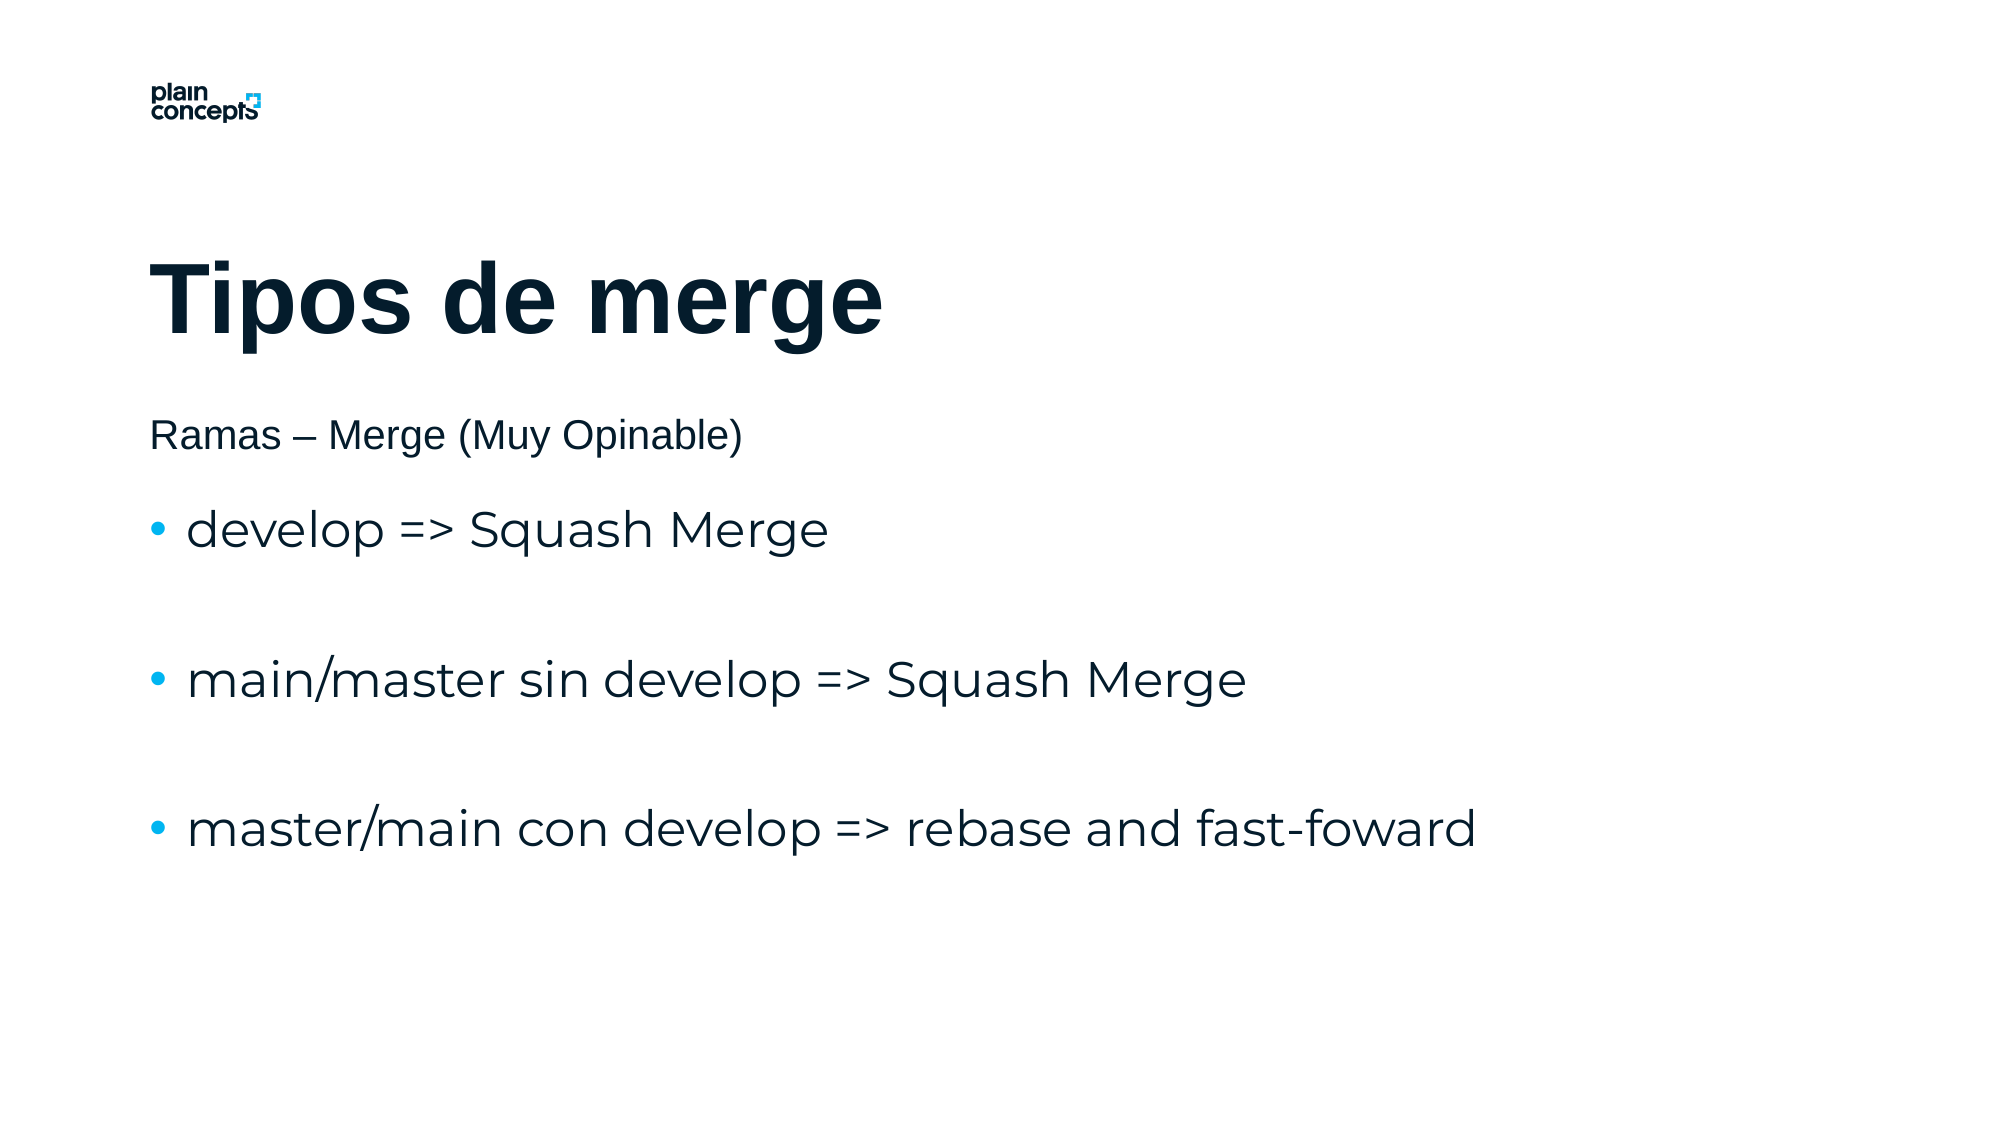

Tipos de merge
Ramas – Merge (Muy Opinable)
develop => Squash Merge

main/master sin develop => Squash Merge

master/main con develop => rebase and fast-foward